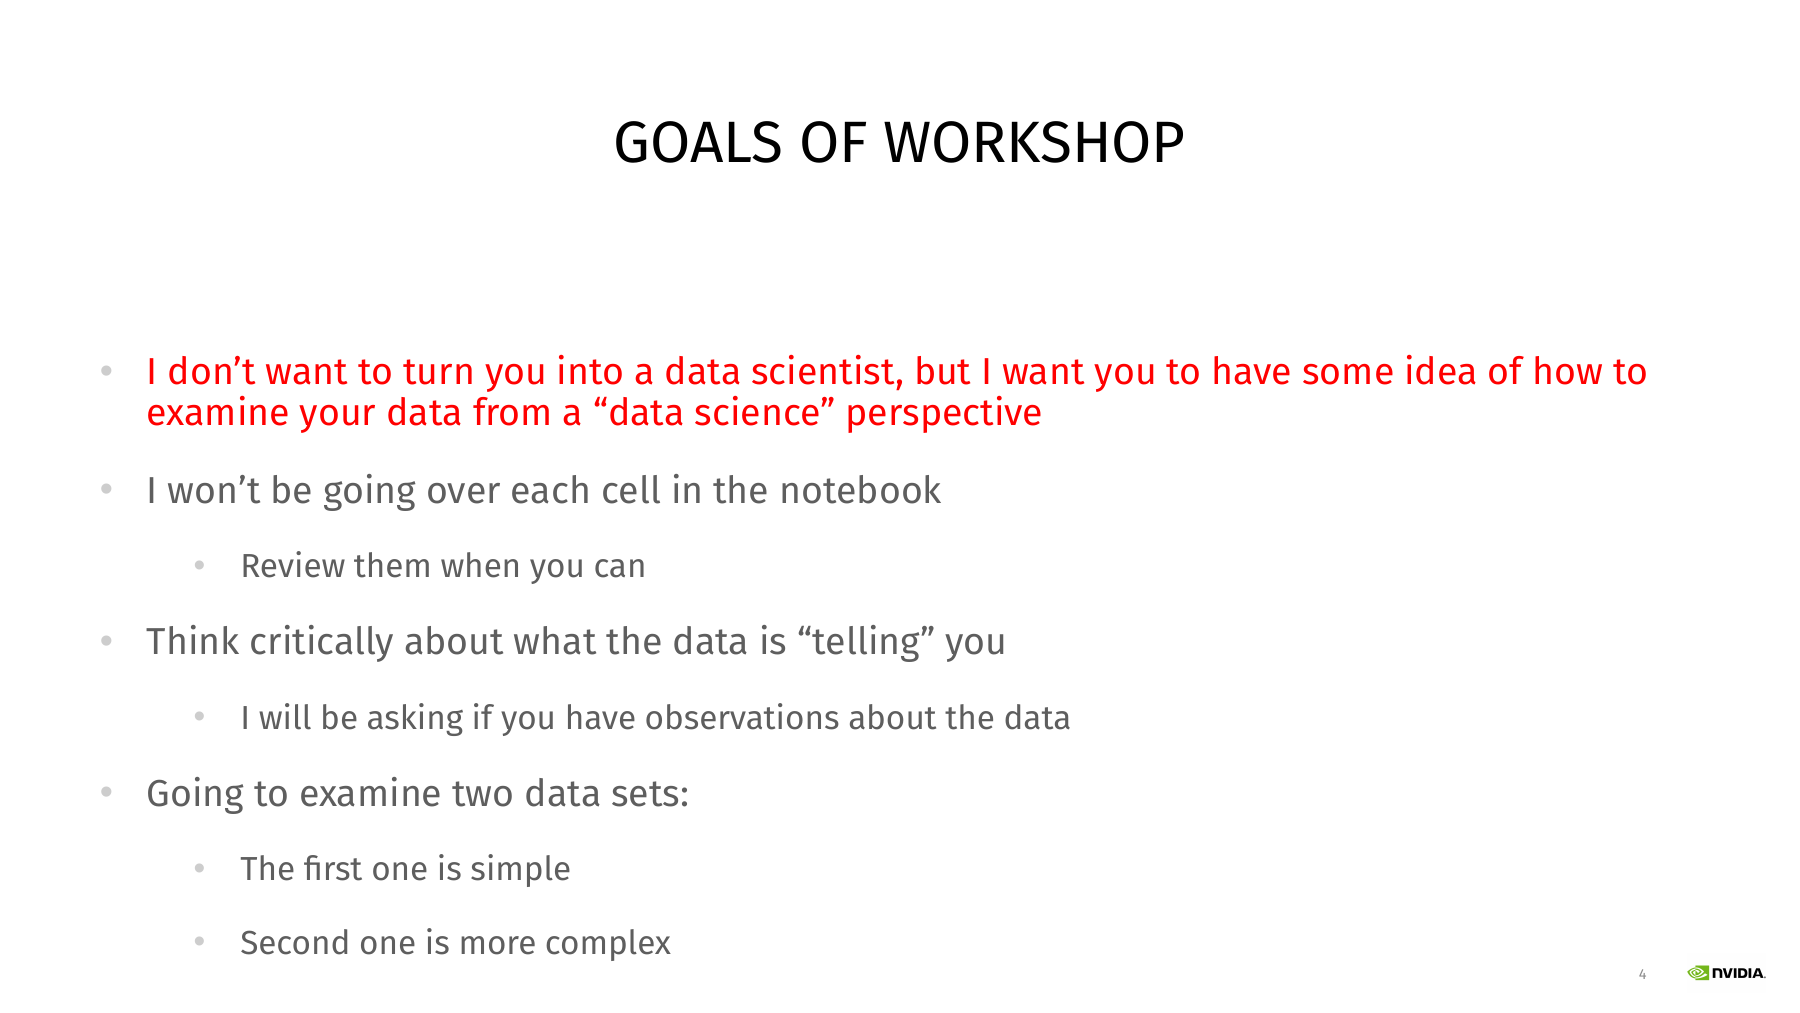

# Goals of Workshop

I don’t want to turn you into a data scientist, but I want you to have some idea of how to examine your data from a “data science” perspective
I won’t be going over each cell in the notebook
Review them when you can
Think critically about what the data is “telling” you
I will be asking if you have observations about the data
Going to examine two data sets:
The first one is simple
Second one is more complex